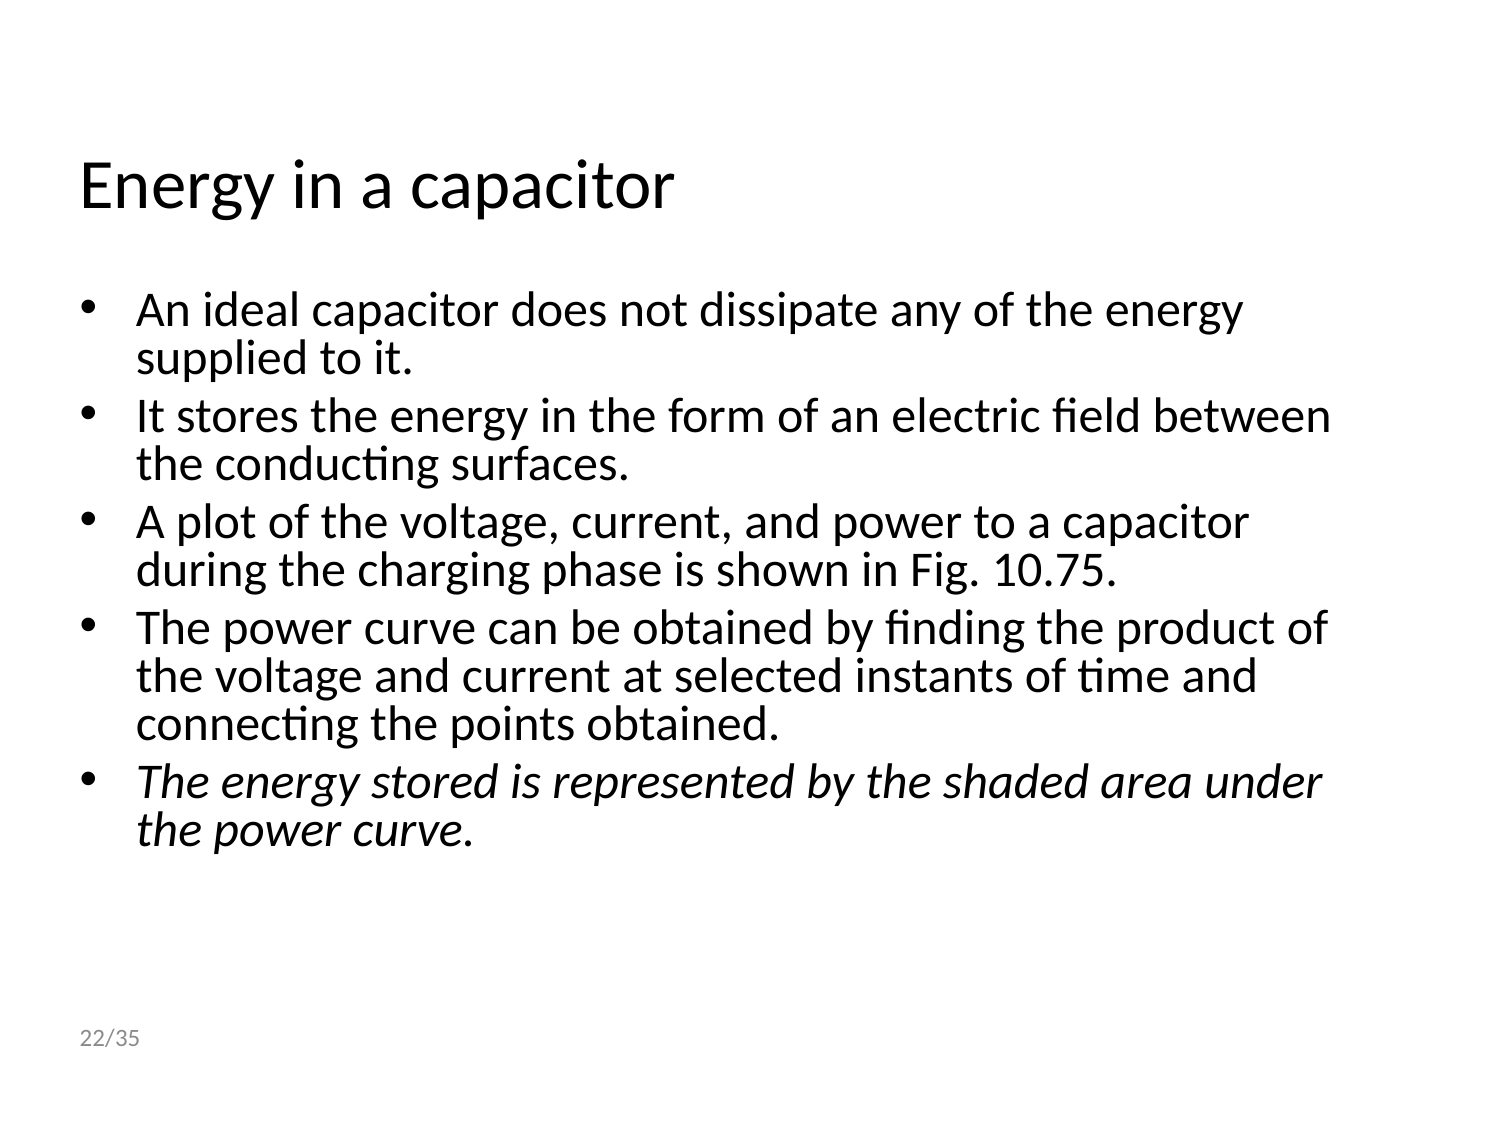

# Energy in a capacitor
An ideal capacitor does not dissipate any of the energy supplied to it.
It stores the energy in the form of an electric field between the conducting surfaces.
A plot of the voltage, current, and power to a capacitor during the charging phase is shown in Fig. 10.75.
The power curve can be obtained by finding the product of the voltage and current at selected instants of time and connecting the points obtained.
The energy stored is represented by the shaded area under the power curve.

22/35